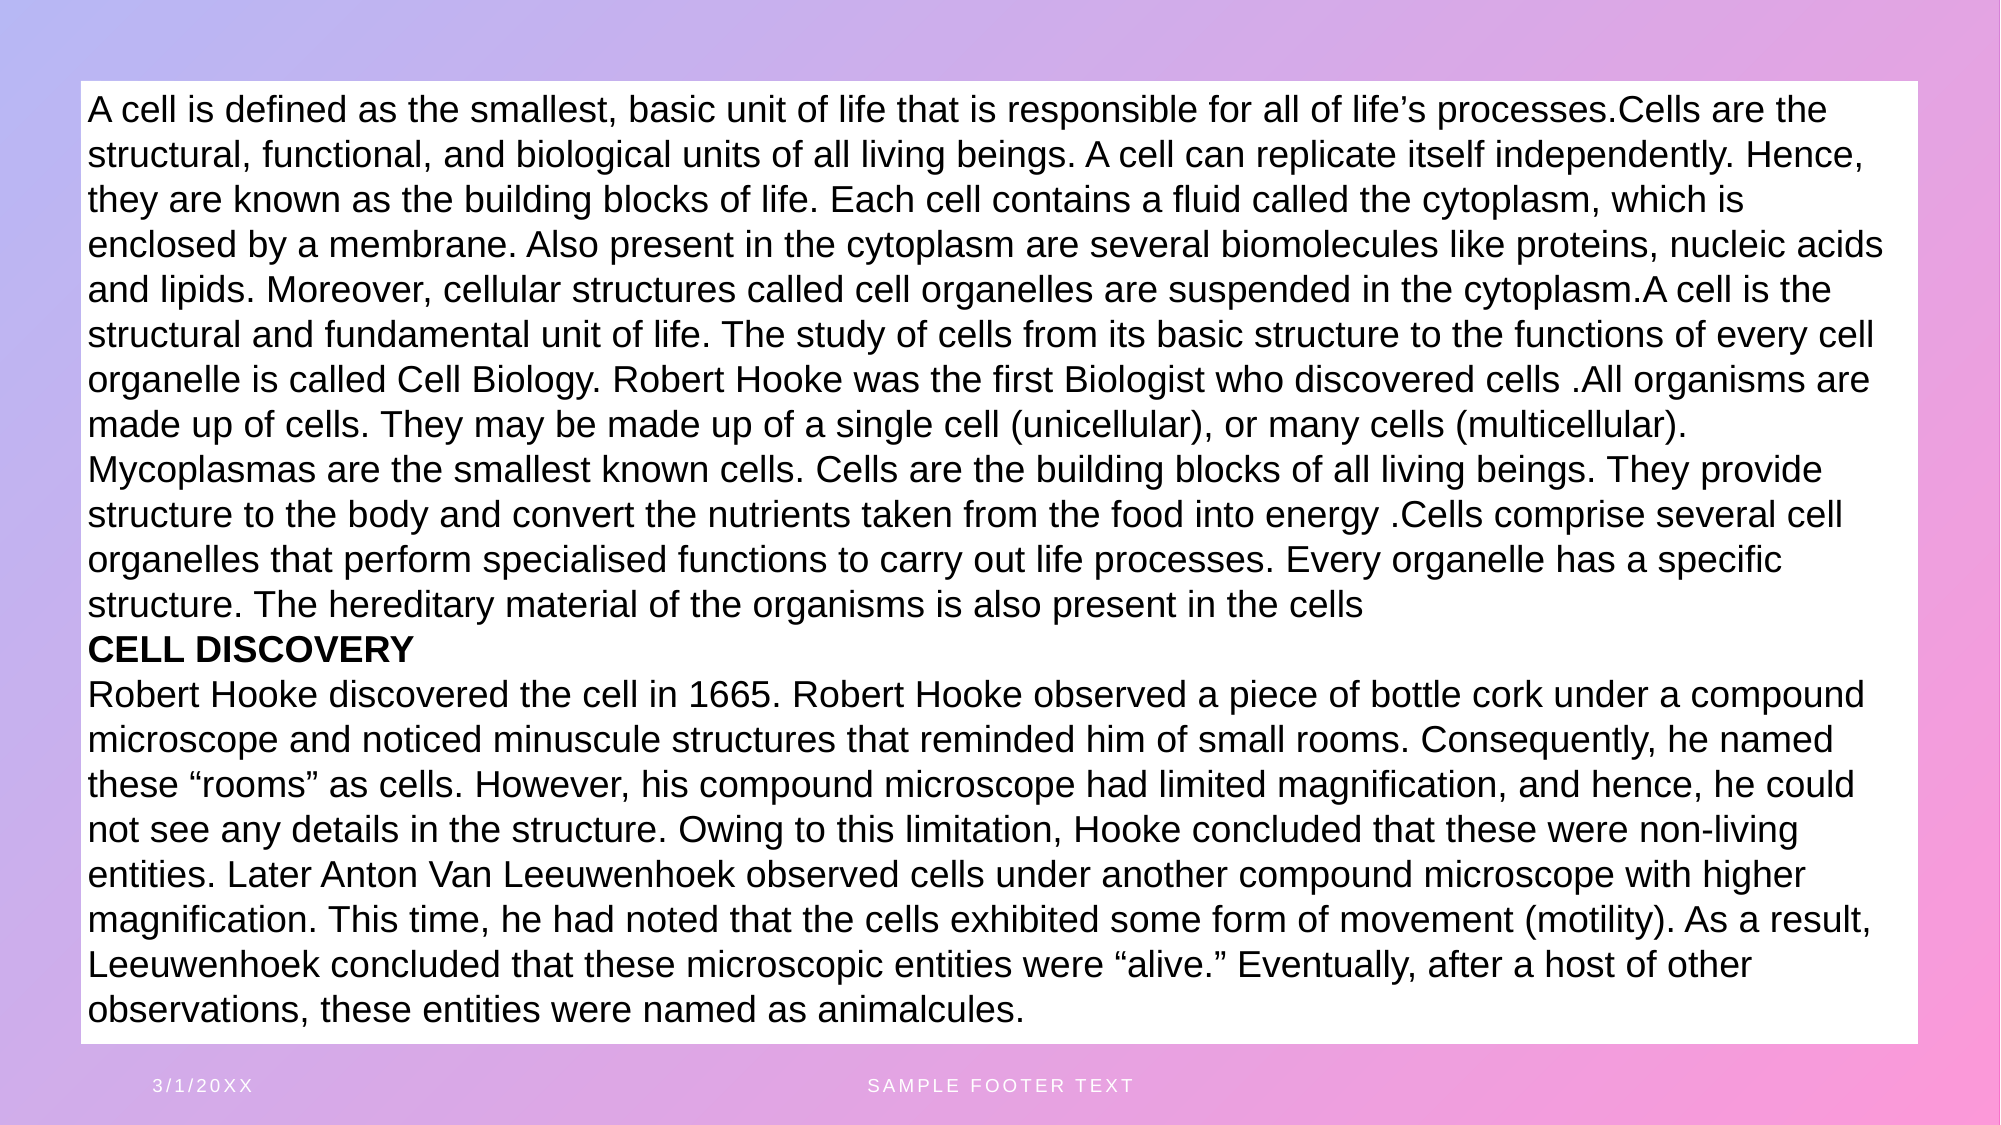

A cell is defined as the smallest, basic unit of life that is responsible for all of life’s processes.Cells are the structural, functional, and biological units of all living beings. A cell can replicate itself independently. Hence, they are known as the building blocks of life. Each cell contains a fluid called the cytoplasm, which is enclosed by a membrane. Also present in the cytoplasm are several biomolecules like proteins, nucleic acids and lipids. Moreover, cellular structures called cell organelles are suspended in the cytoplasm.A cell is the structural and fundamental unit of life. The study of cells from its basic structure to the functions of every cell organelle is called Cell Biology. Robert Hooke was the first Biologist who discovered cells .All organisms are made up of cells. They may be made up of a single cell (unicellular), or many cells (multicellular). Mycoplasmas are the smallest known cells. Cells are the building blocks of all living beings. They provide structure to the body and convert the nutrients taken from the food into energy .Cells comprise several cell organelles that perform specialised functions to carry out life processes. Every organelle has a specific structure. The hereditary material of the organisms is also present in the cells
CELL DISCOVERY
Robert Hooke discovered the cell in 1665. Robert Hooke observed a piece of bottle cork under a compound microscope and noticed minuscule structures that reminded him of small rooms. Consequently, he named these “rooms” as cells. However, his compound microscope had limited magnification, and hence, he could not see any details in the structure. Owing to this limitation, Hooke concluded that these were non-living entities. Later Anton Van Leeuwenhoek observed cells under another compound microscope with higher magnification. This time, he had noted that the cells exhibited some form of movement (motility). As a result, Leeuwenhoek concluded that these microscopic entities were “alive.” Eventually, after a host of other observations, these entities were named as animalcules.
3/1/20XX
SAMPLE FOOTER TEXT
2